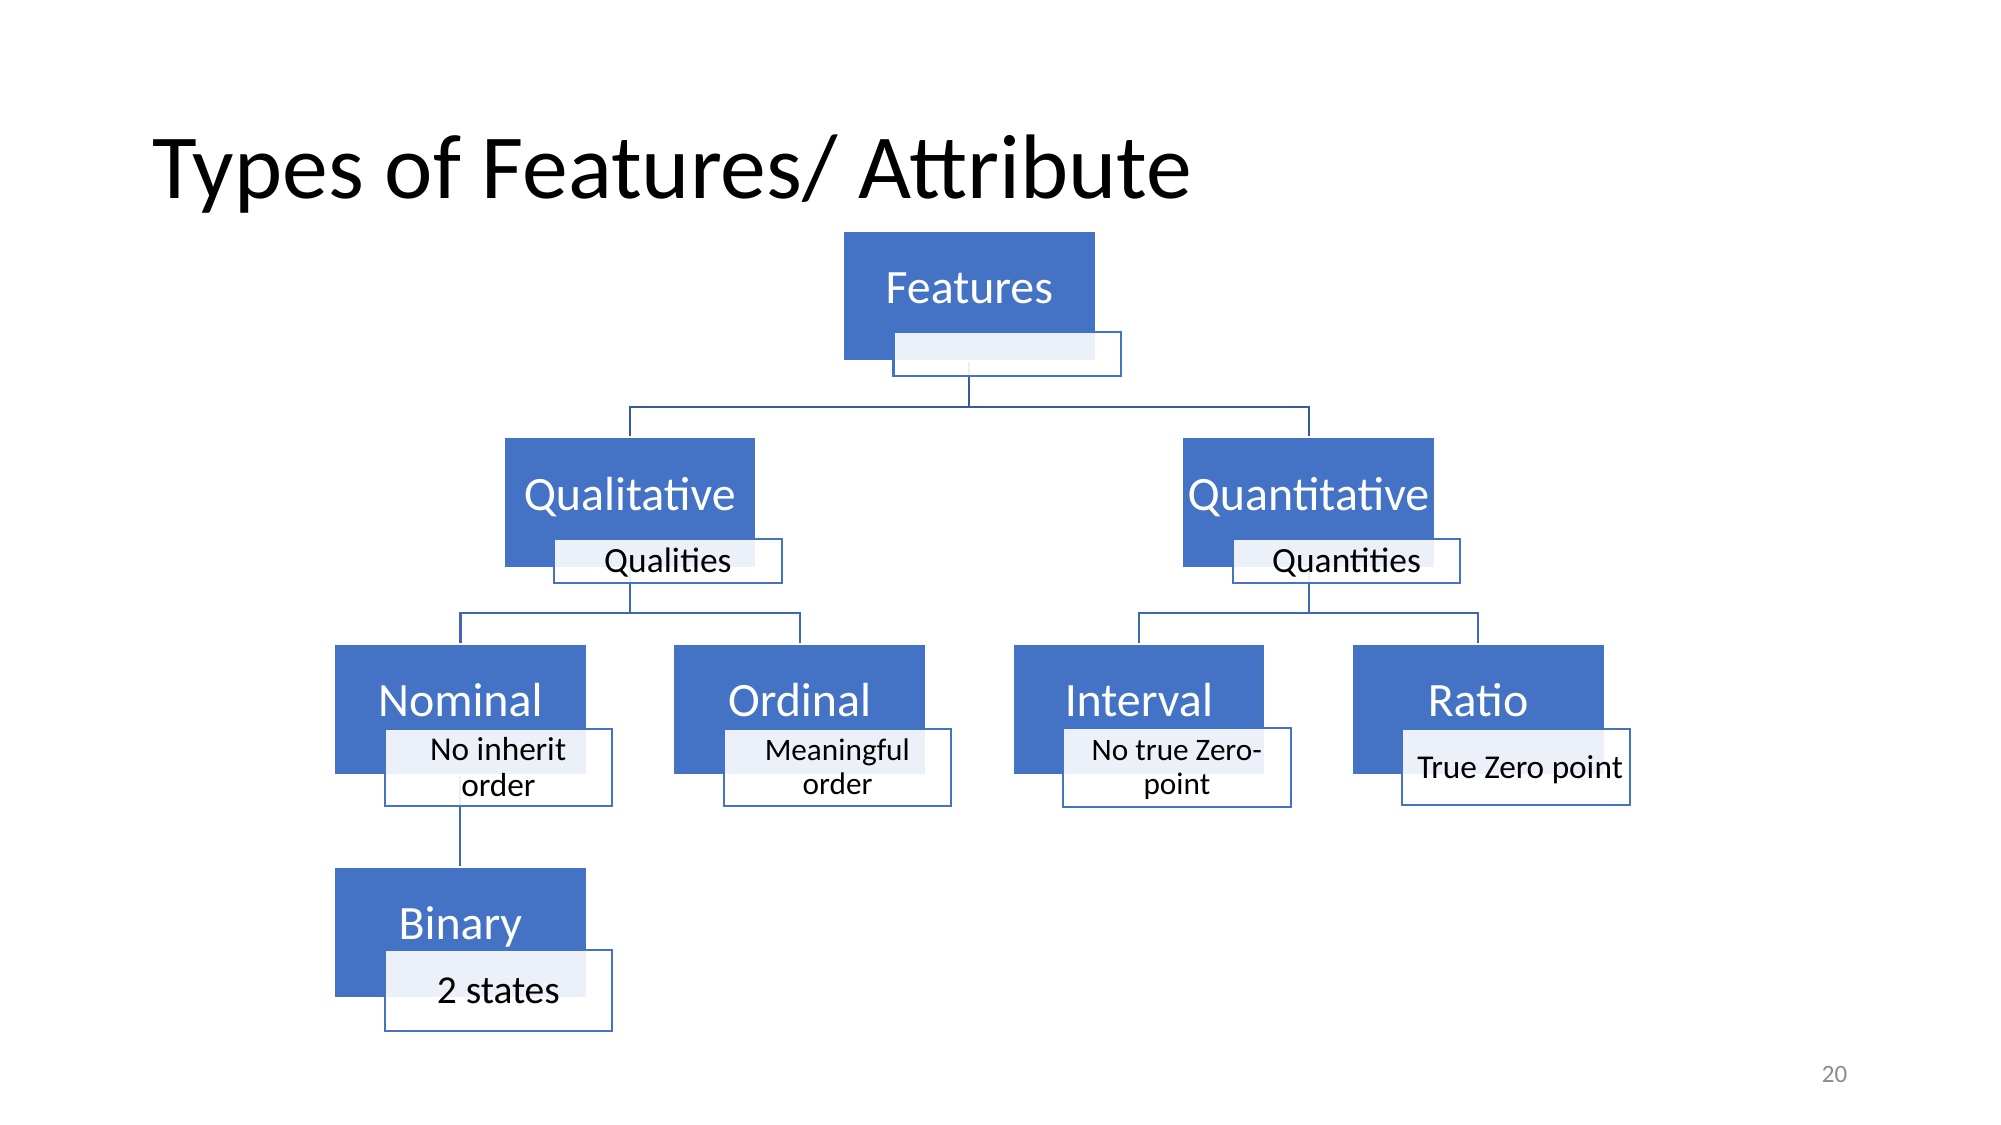

# Types of Features/ Attribute
Features

Qualitative
Qualities
Nominal
No inherit order
Binary
2 states
Ordinal
Meaningful order
Quantitative
Quantities
Interval
No true Zero-point
Ratio
True Zero point

20